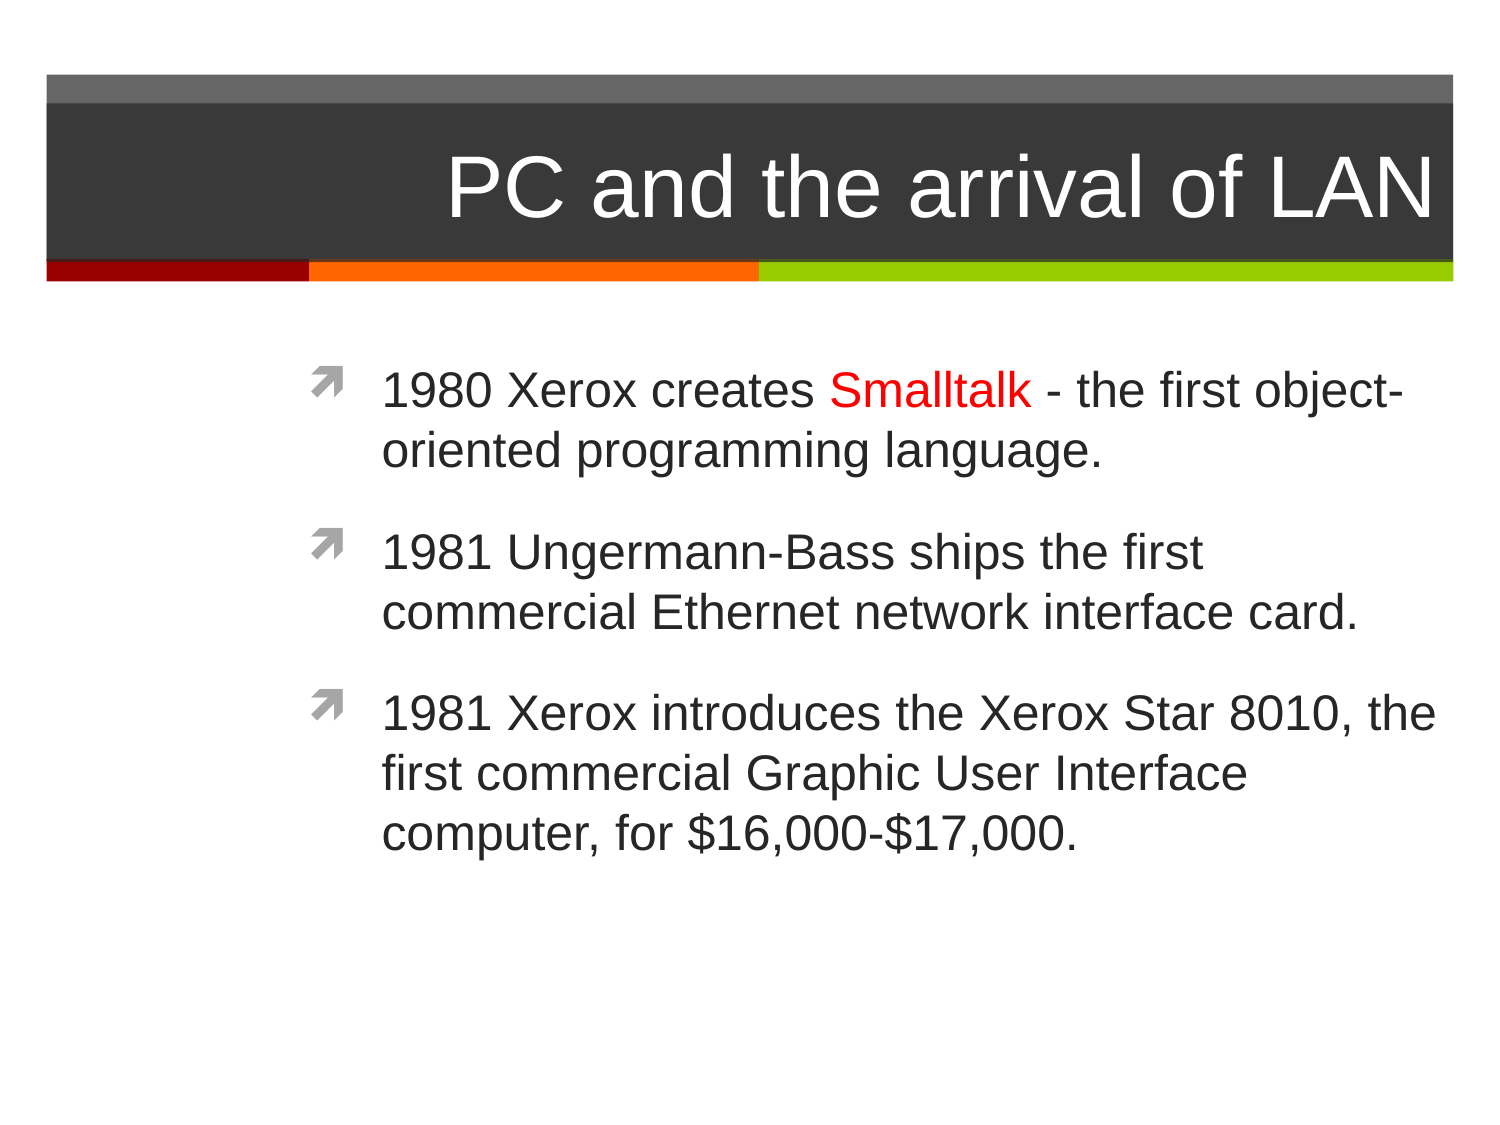

# PC and the arrival of LAN
1980 Xerox creates Smalltalk - the first object-oriented programming language.
1981 Ungermann-Bass ships the first commercial Ethernet network interface card.
1981 Xerox introduces the Xerox Star 8010, the first commercial Graphic User Interface computer, for $16,000-$17,000.